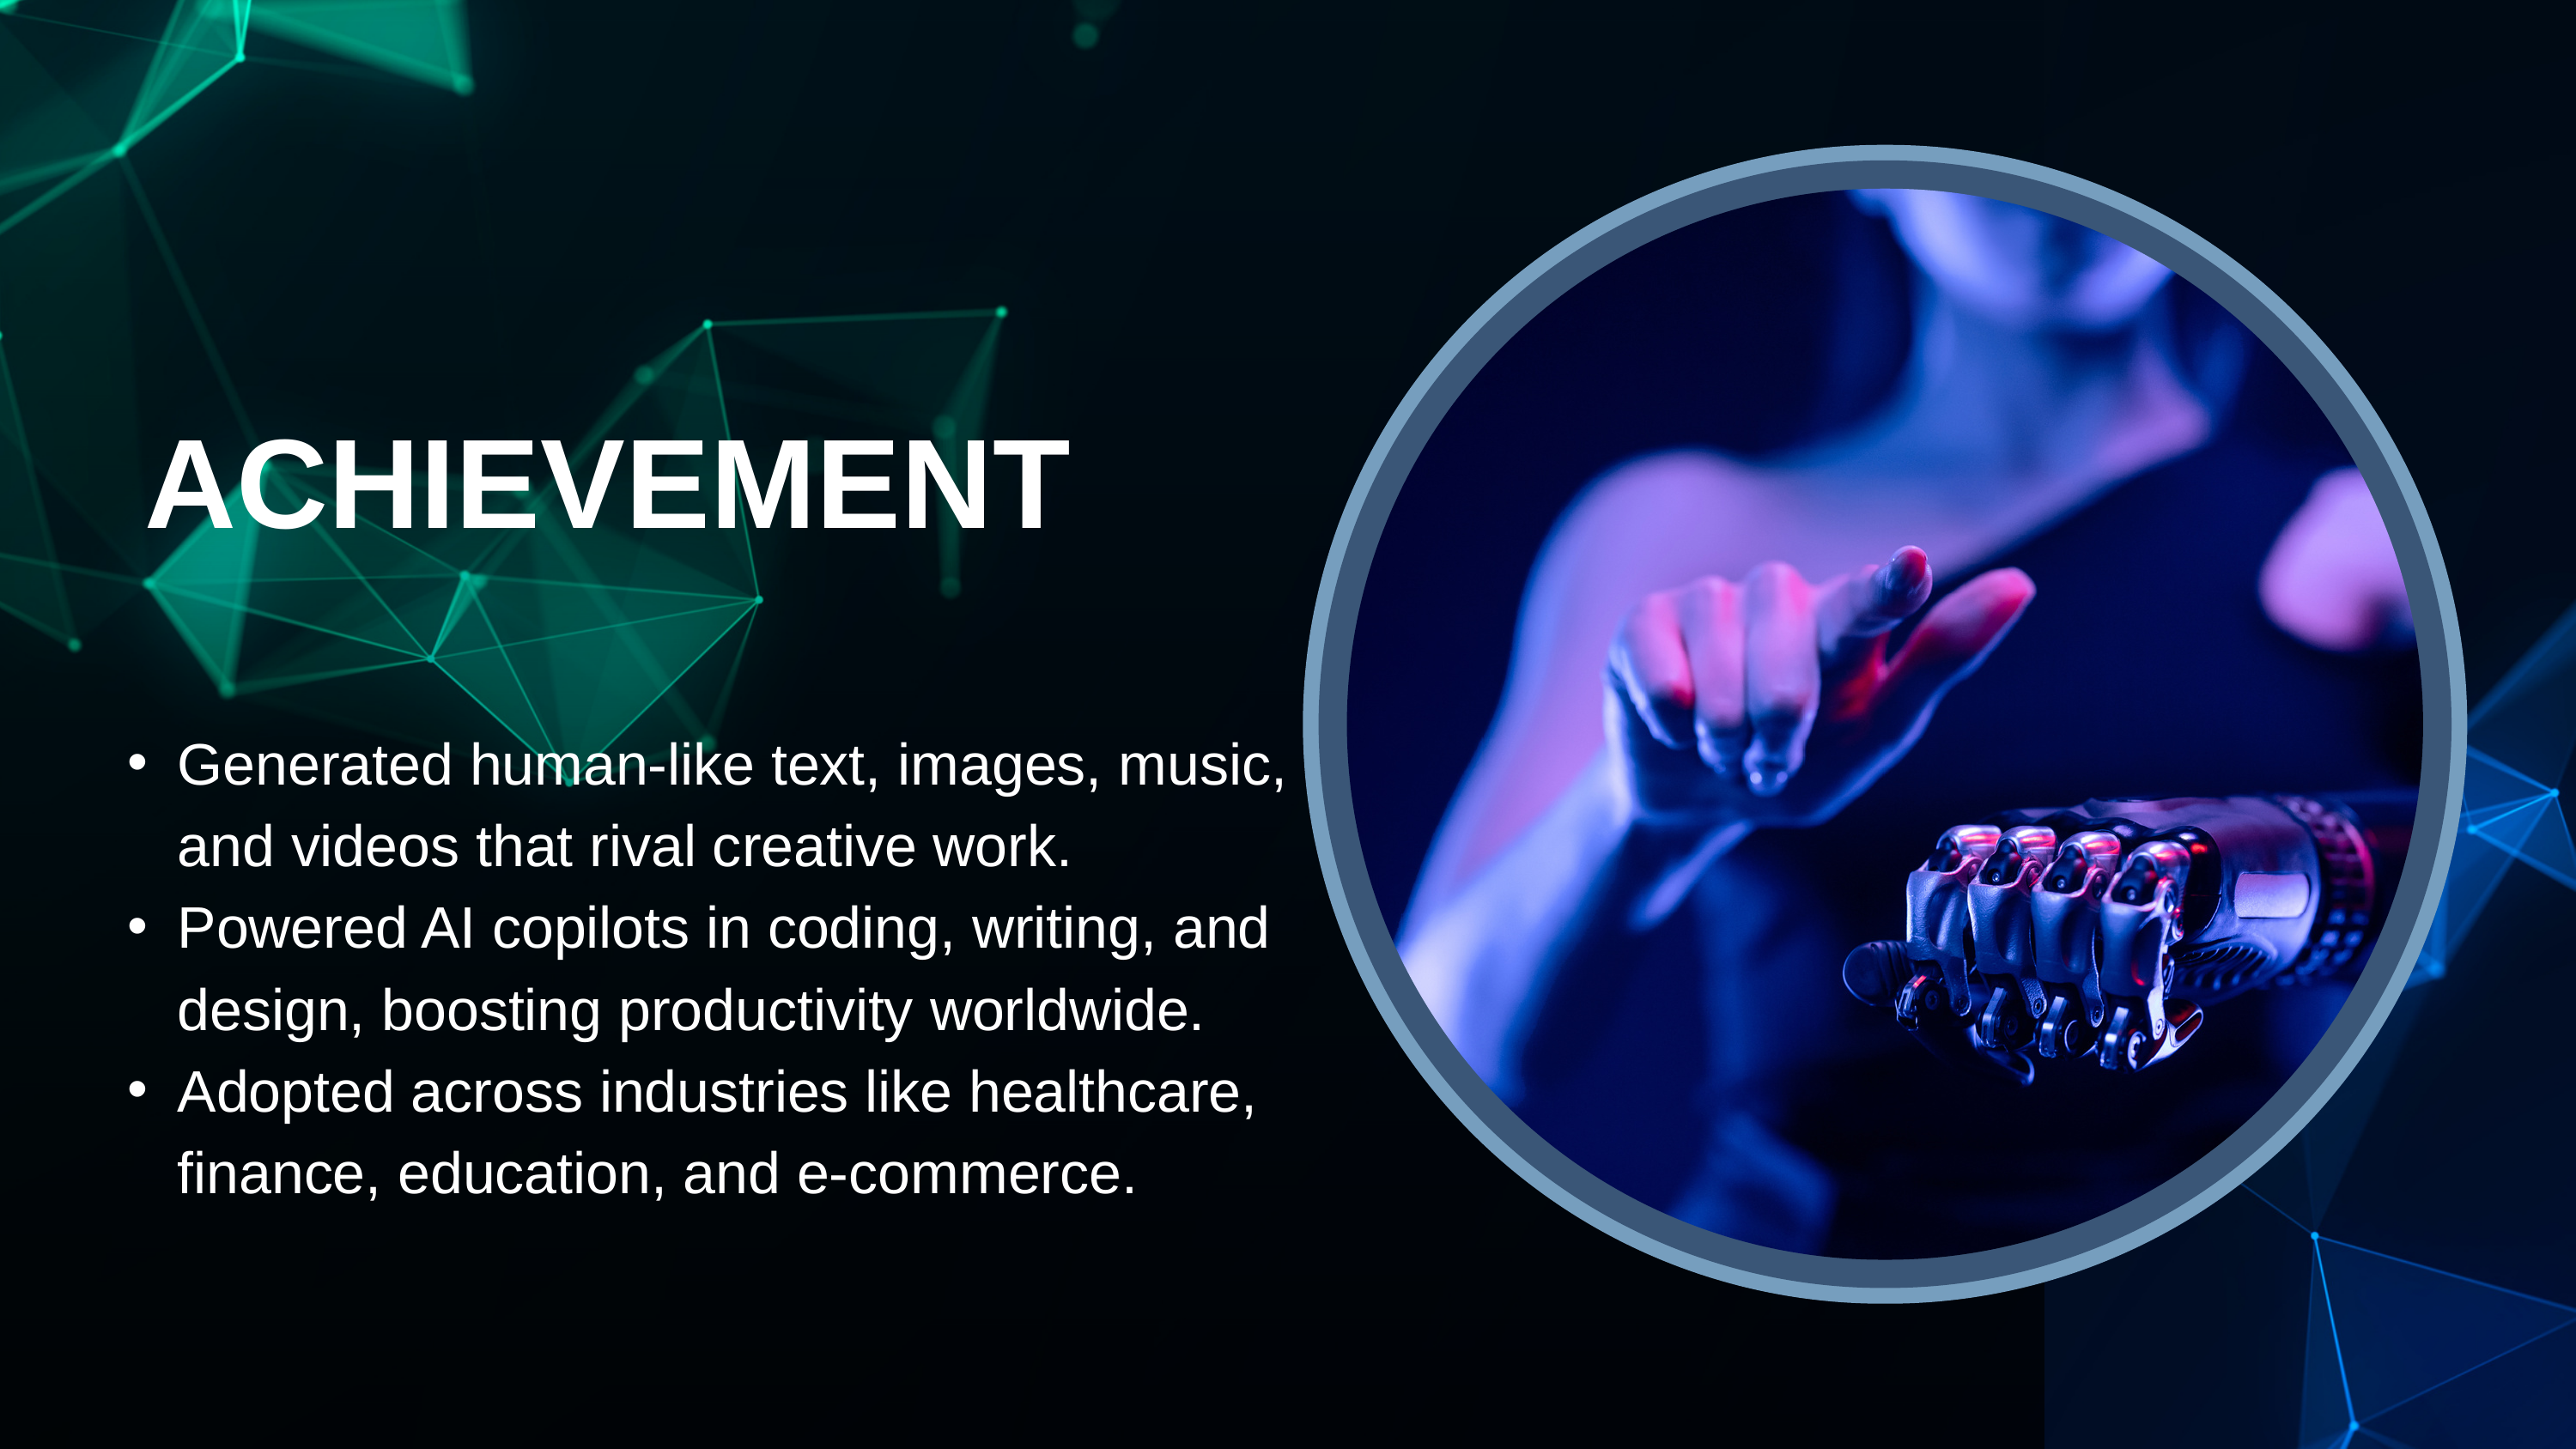

ACHIEVEMENT
Generated human-like text, images, music, and videos that rival creative work.
Powered AI copilots in coding, writing, and design, boosting productivity worldwide.
Adopted across industries like healthcare, finance, education, and e-commerce.